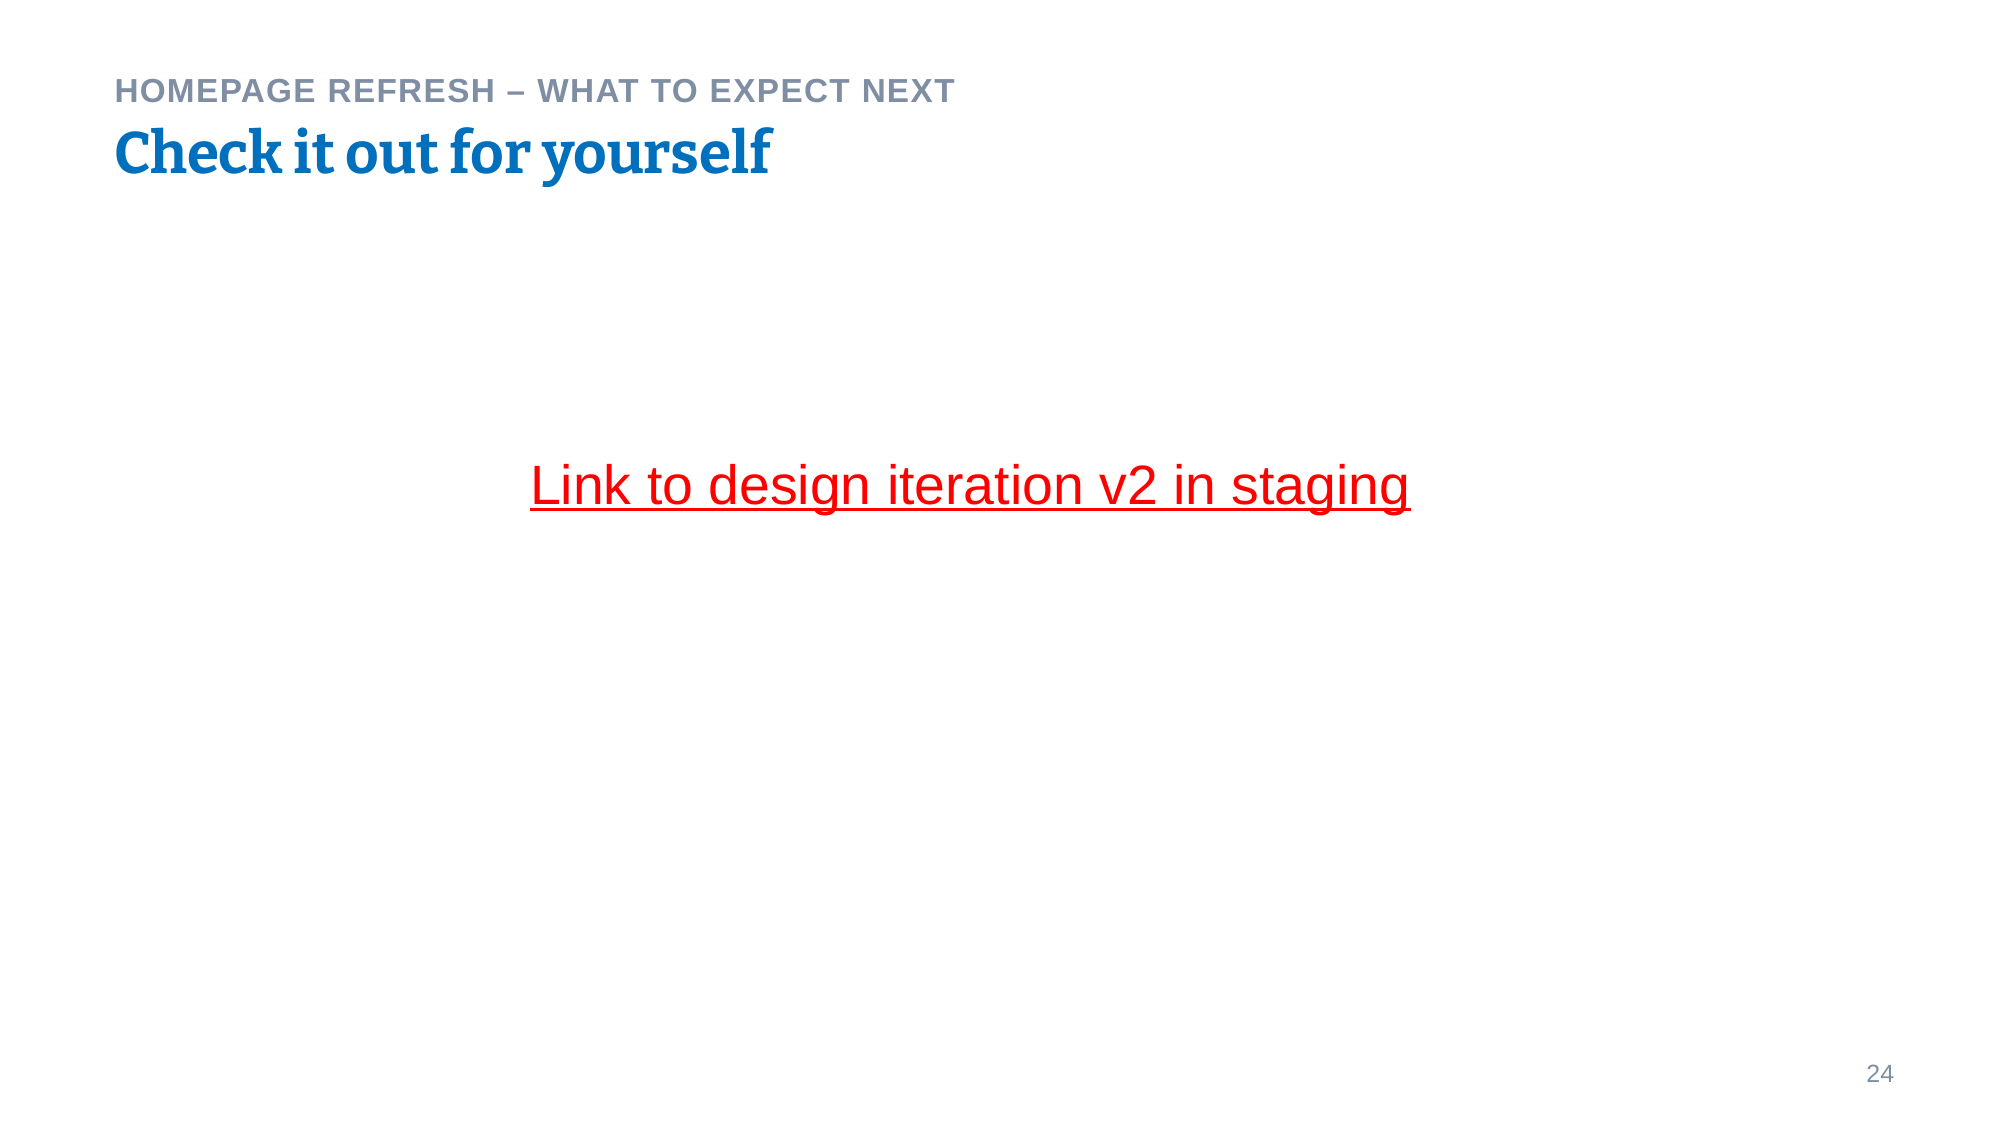

Homepage Refresh – What to Expect Next
# Check it out for yourself
Link to design iteration v2 in staging

24